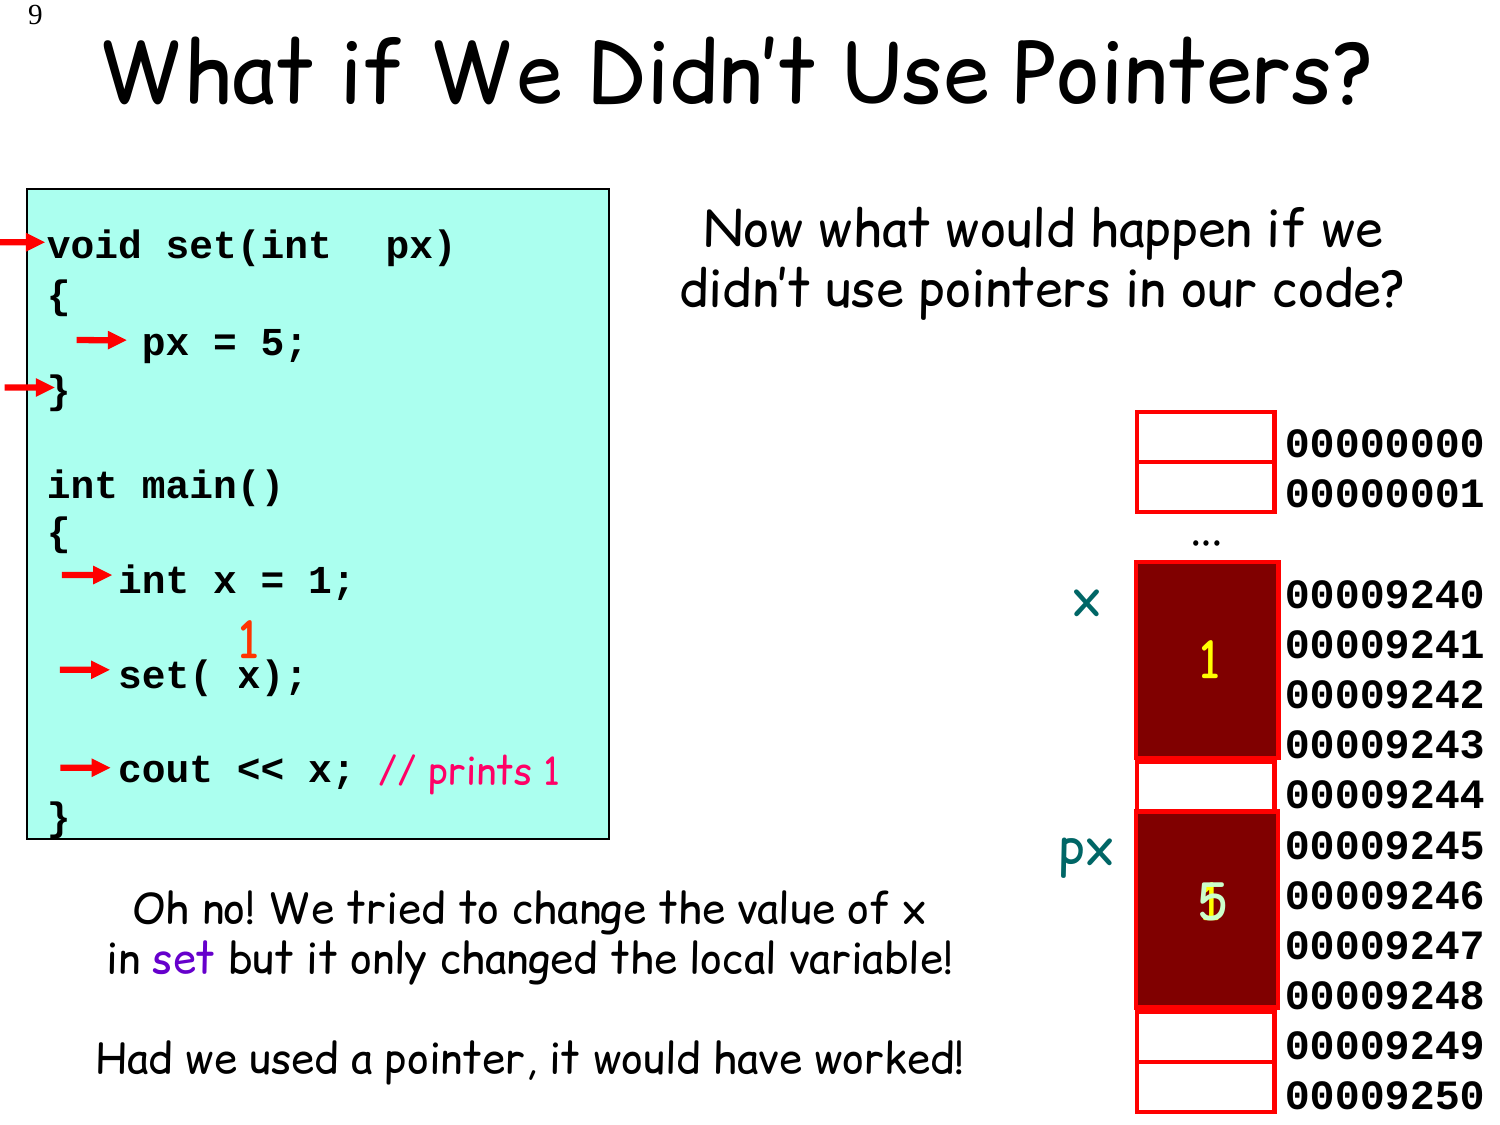

# What if We Didn’t Use Pointers?
9
Now what would happen if we didn’t use pointers in our code?

void set(int *px)
{
   *px = 5;
}

int main()
{
   int x = 1;

   set(&x);

   cout << x;
}

00000000
00000001

…
 x

00009240
00009241
00009242
00009243
00009244
00009245
00009246
00009247
00009248
00009249
00009250

1

    1

// prints 1

 px

    5
    1
Oh no! We tried to change the value of x
in set but it only changed the local variable!

Had we used a pointer, it would have worked!